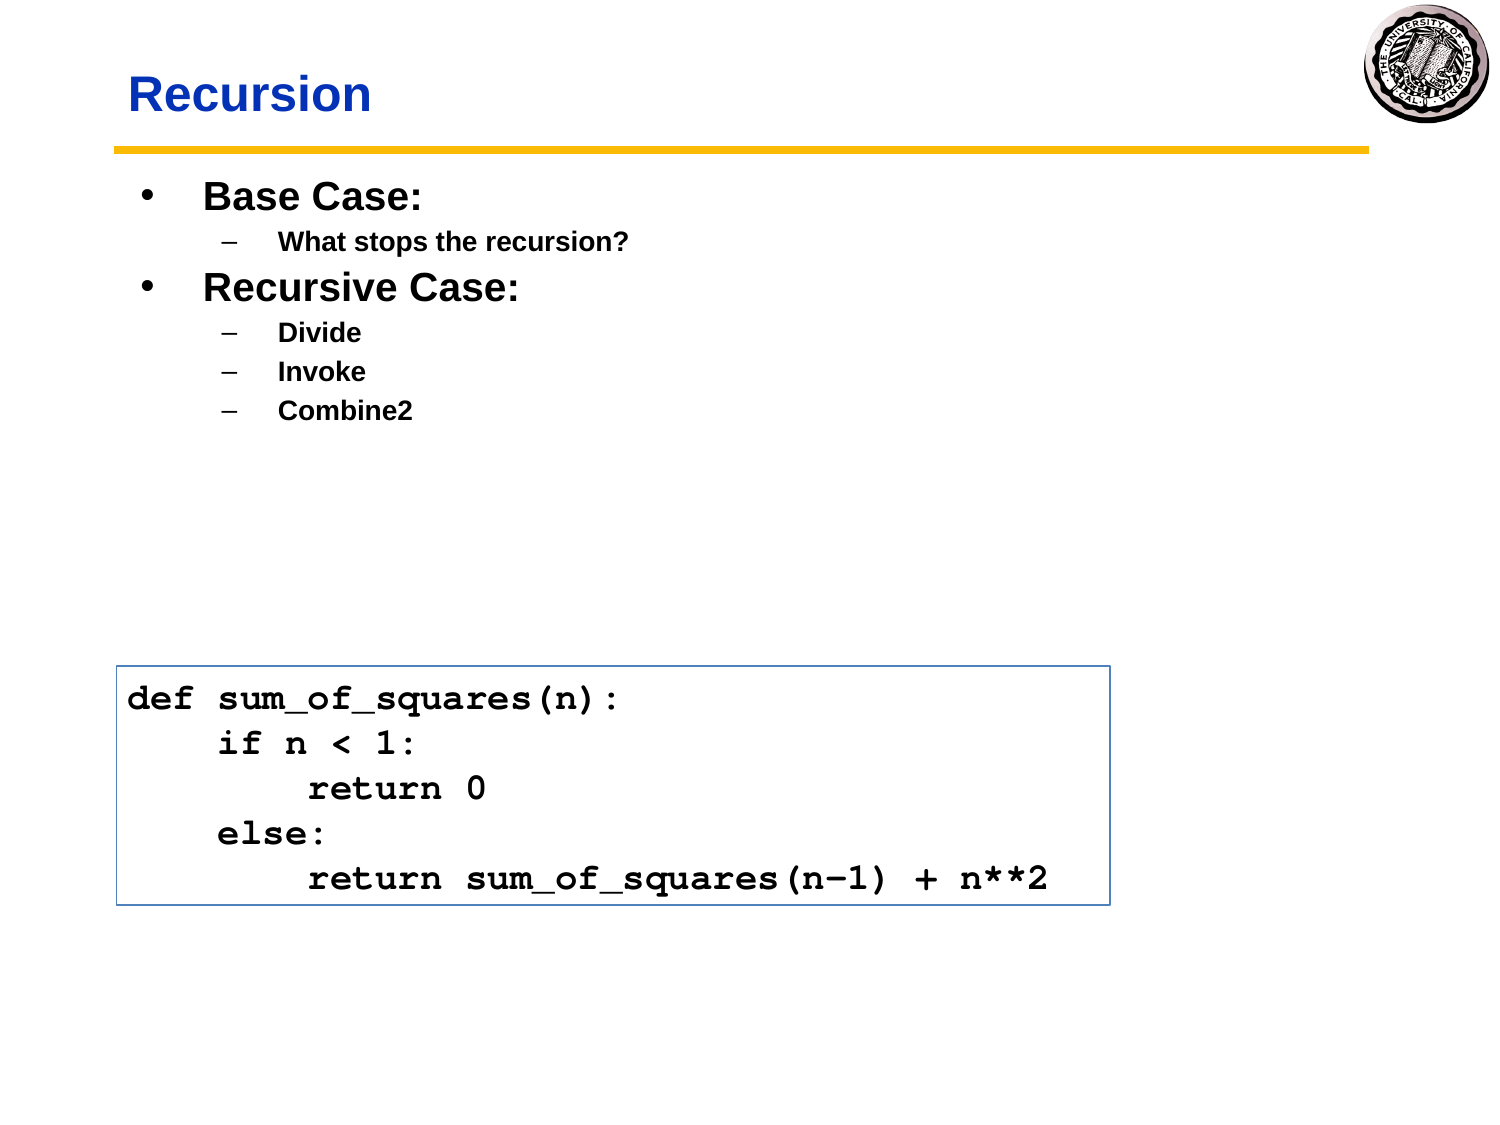

# Recursion
Base Case:
What stops the recursion?
Recursive Case:
Divide
Invoke
Combine2

def sum_of_squares(n):
    if n < 1:
        return 0
    else:
        return sum_of_squares(n-1) + n**2